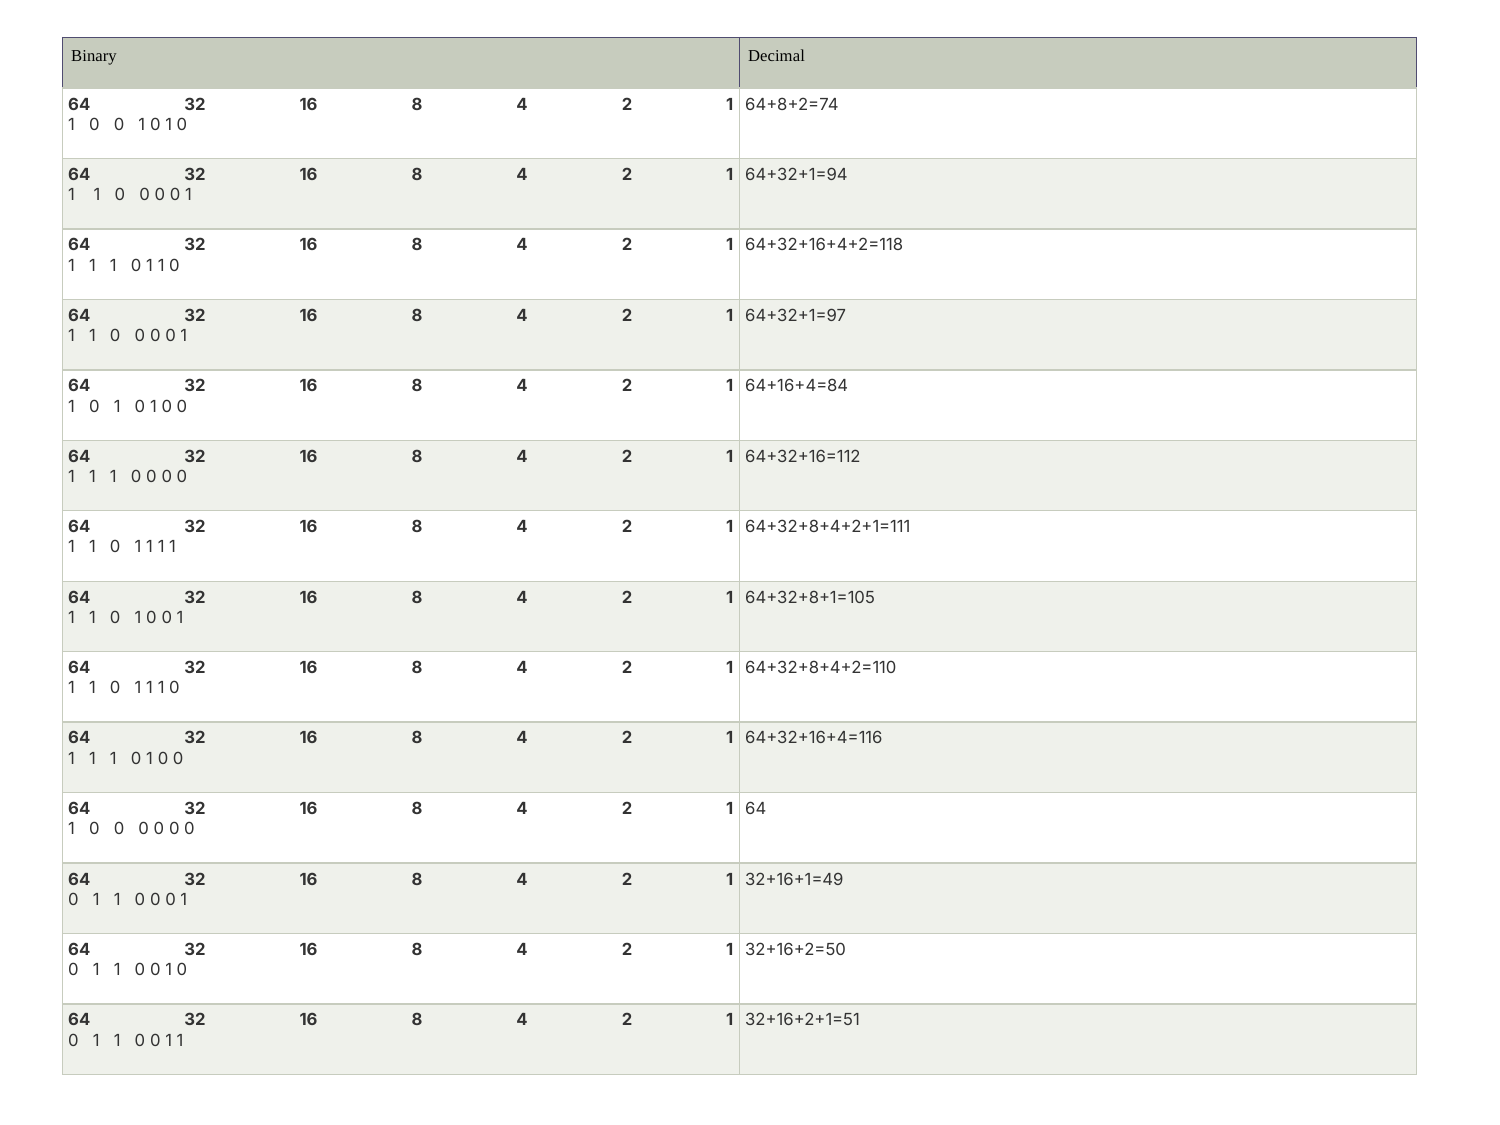

#
| Binary | Decimal |
| --- | --- |
| 64 32 16 8 4 2 1 1   0   0   1 0 1 0 | 64+8+2=74 |
| 64 32 16 8 4 2 1 1    1   0   0 0 0 1 | 64+32+1=94 |
| 64 32 16 8 4 2 1 1   1   1   0 1 1 0 | 64+32+16+4+2=118 |
| 64 32 16 8 4 2 1 1   1   0   0 0 0 1 | 64+32+1=97 |
| 64 32 16 8 4 2 1 1   0   1   0 1 0 0 | 64+16+4=84 |
| 64 32 16 8 4 2 1 1   1   1   0 0 0 0 | 64+32+16=112 |
| 64 32 16 8 4 2 1 1   1   0   1 1 1 1 | 64+32+8+4+2+1=111 |
| 64 32 16 8 4 2 1 1   1   0   1 0 0 1 | 64+32+8+1=105 |
| 64 32 16 8 4 2 1 1   1   0   1 1 1 0 | 64+32+8+4+2=110 |
| 64 32 16 8 4 2 1 1   1   1   0 1 0 0 | 64+32+16+4=116 |
| 64 32 16 8 4 2 1 1   0   0   0 0 0 0 | 64 |
| 64 32 16 8 4 2 1 0   1   1   0 0 0 1 | 32+16+1=49 |
| 64 32 16 8 4 2 1 0   1   1   0 0 1 0 | 32+16+2=50 |
| 64 32 16 8 4 2 1 0   1   1   0 0 1 1 | 32+16+2+1=51 |